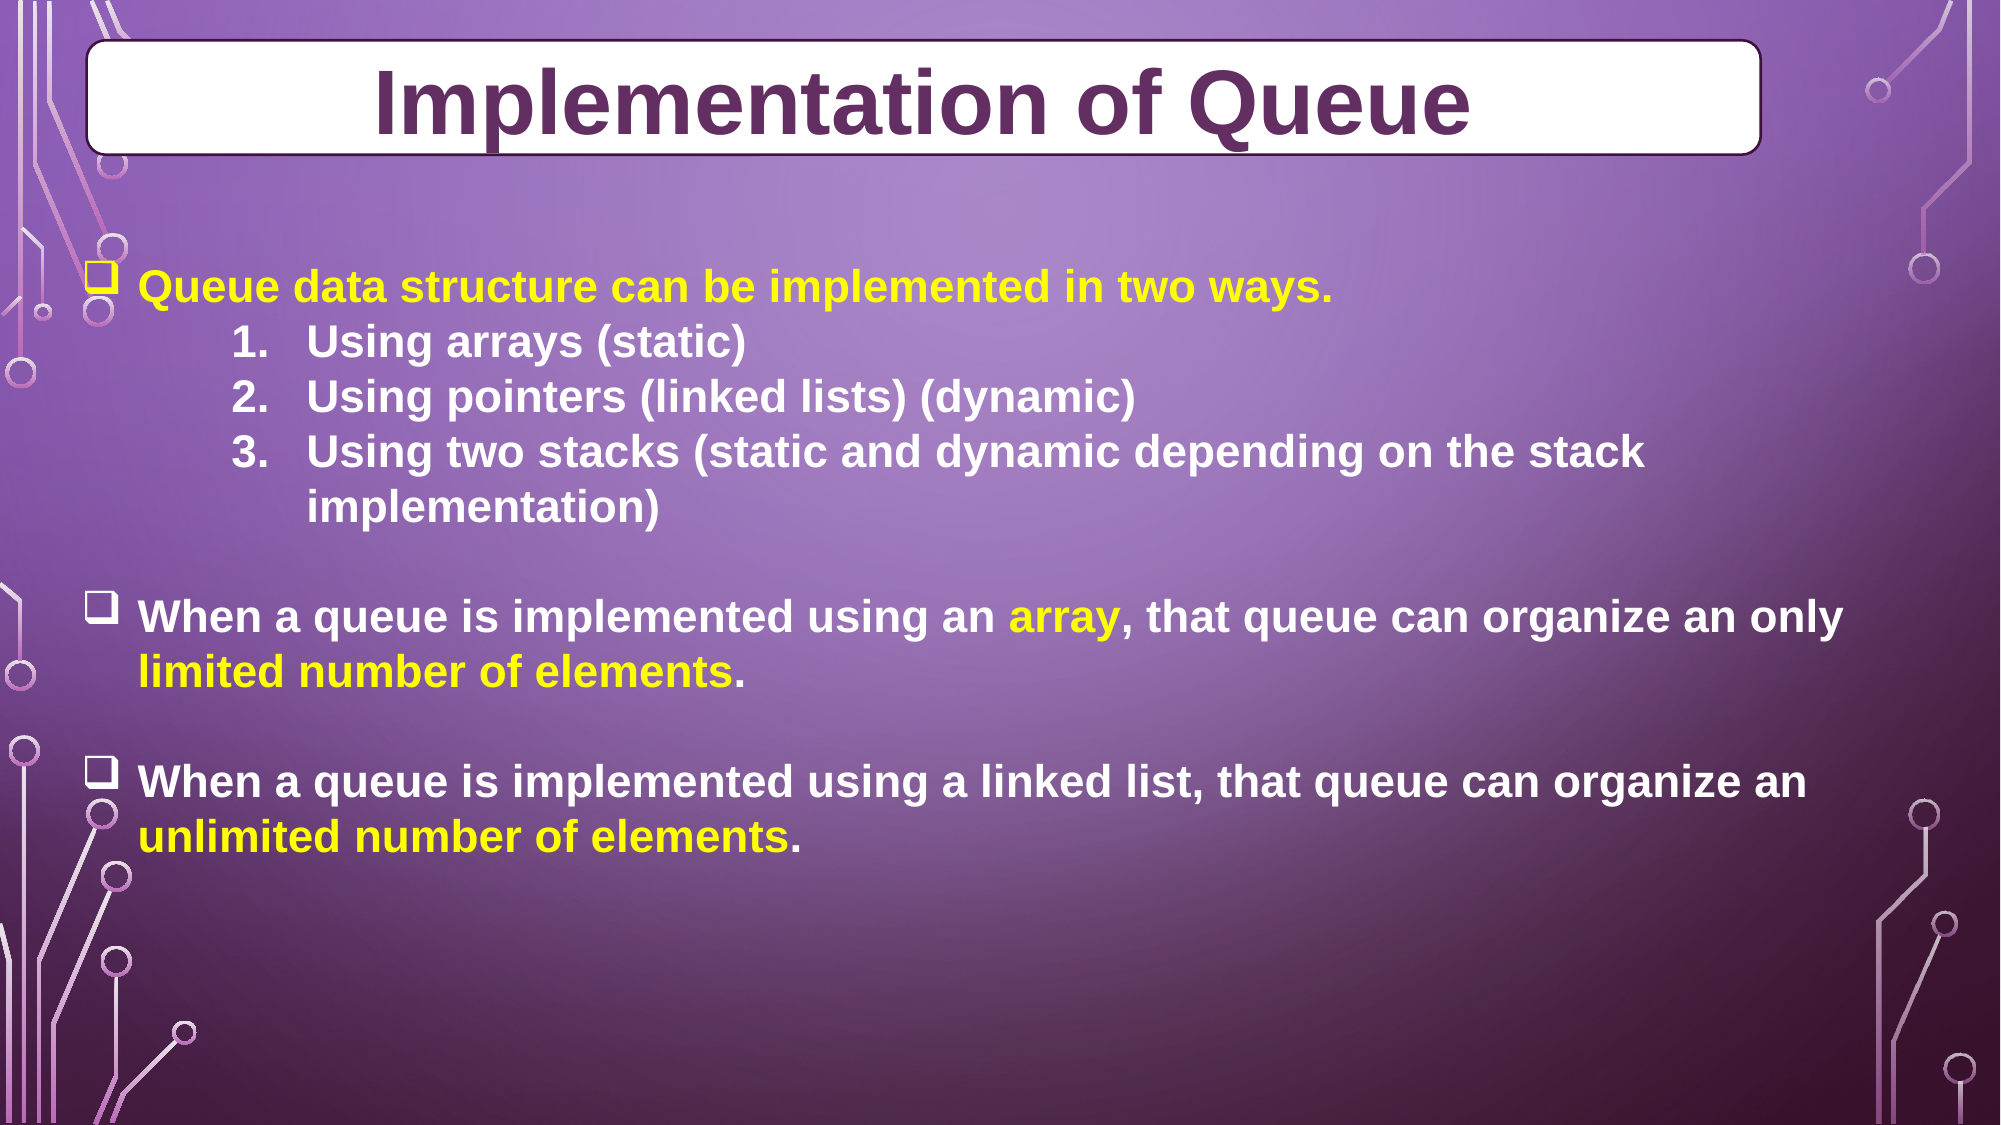

Implementation of Queue
Queue data structure can be implemented in two ways.
Using arrays (static)
Using pointers (linked lists) (dynamic)
Using two stacks (static and dynamic depending on the stack implementation)

When a queue is implemented using an array, that queue can organize an only limited number of elements.

When a queue is implemented using a linked list, that queue can organize an unlimited number of elements.